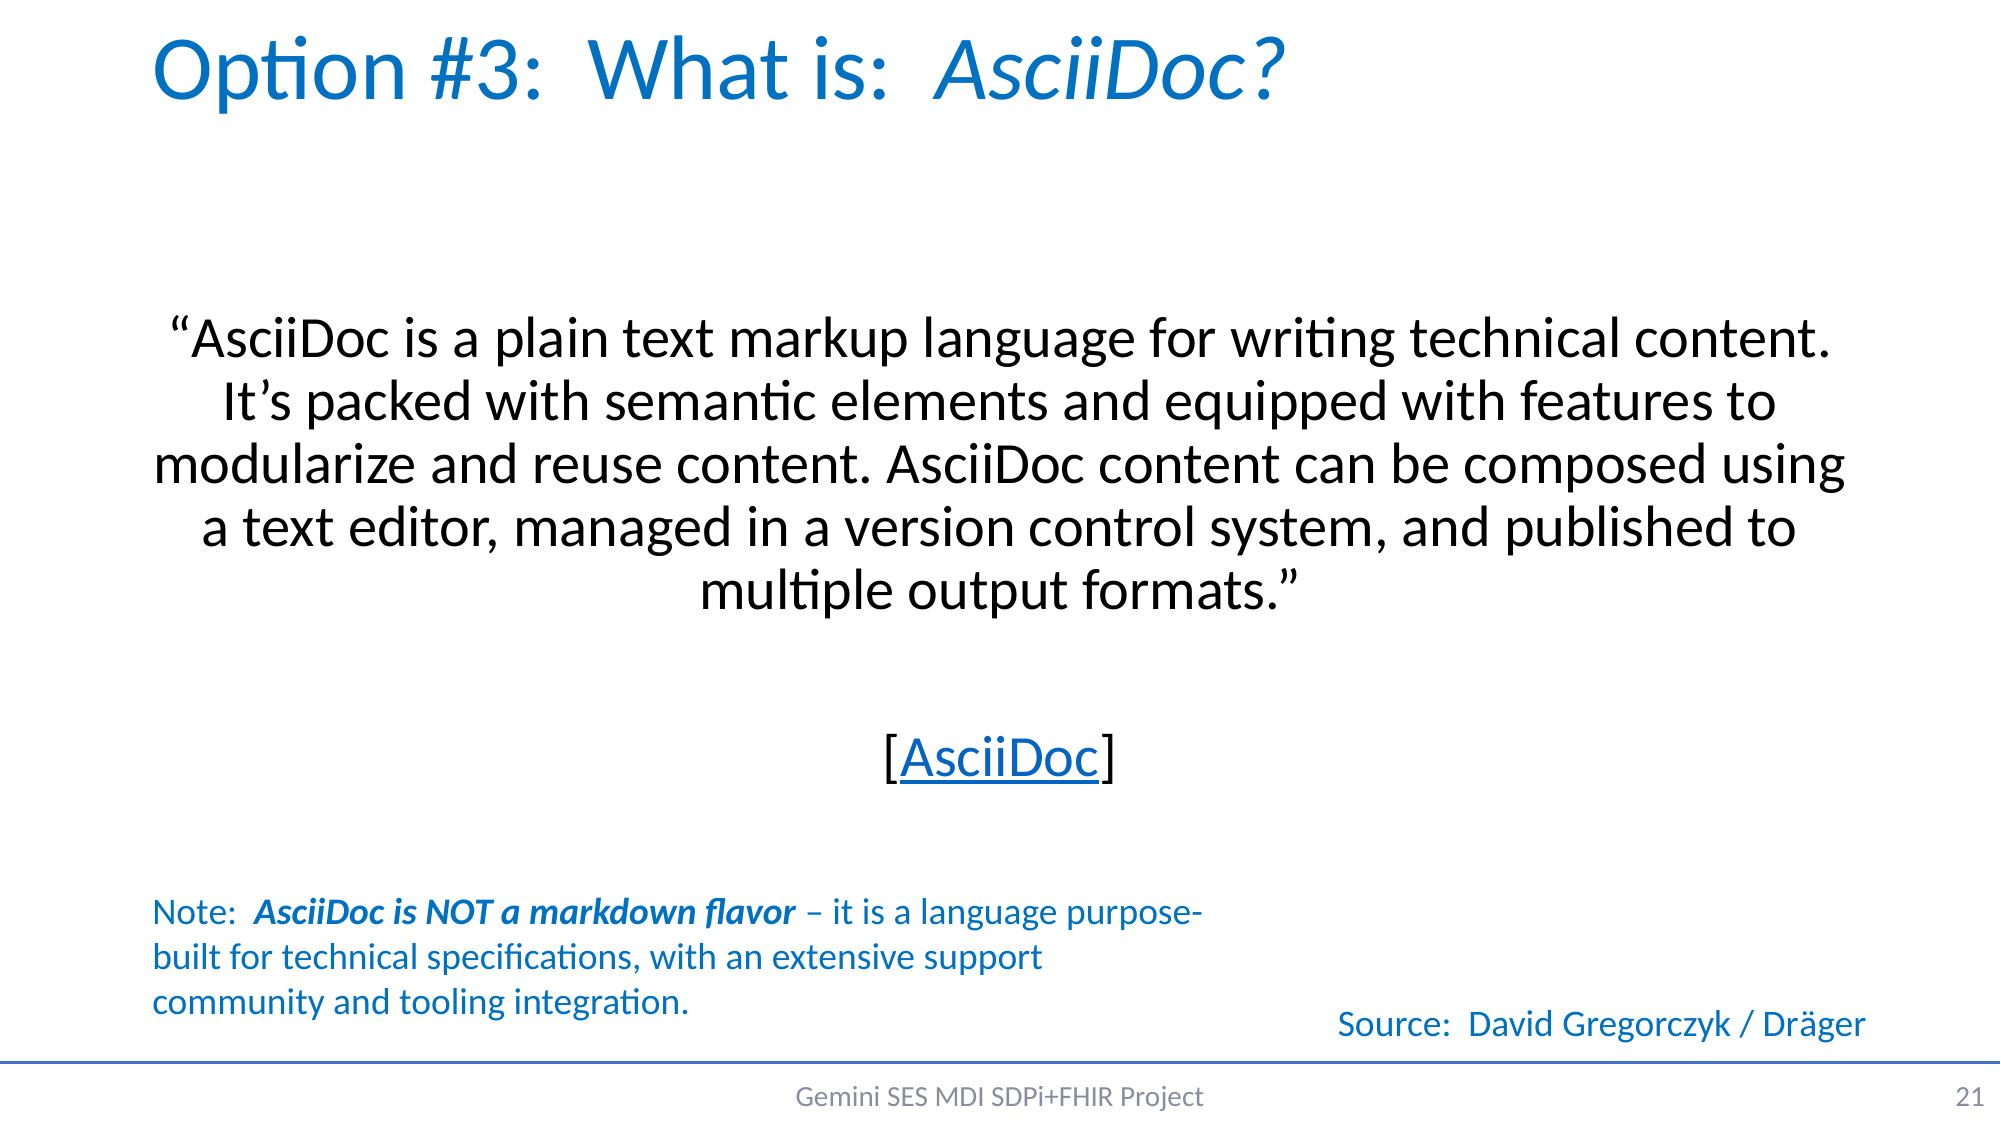

# Option #3:  What is:  AsciiDoc?
“AsciiDoc is a plain text markup language for writing technical content. It’s packed with semantic elements and equipped with features to modularize and reuse content. AsciiDoc content can be composed using a text editor, managed in a version control system, and published to multiple output formats.”

[AsciiDoc]
Note:  AsciiDoc is NOT a markdown flavor – it is a language purpose-built for technical specifications, with an extensive support community and tooling integration.
Source:  David Gregorczyk / Dräger
Gemini SES MDI SDPi+FHIR Project
21